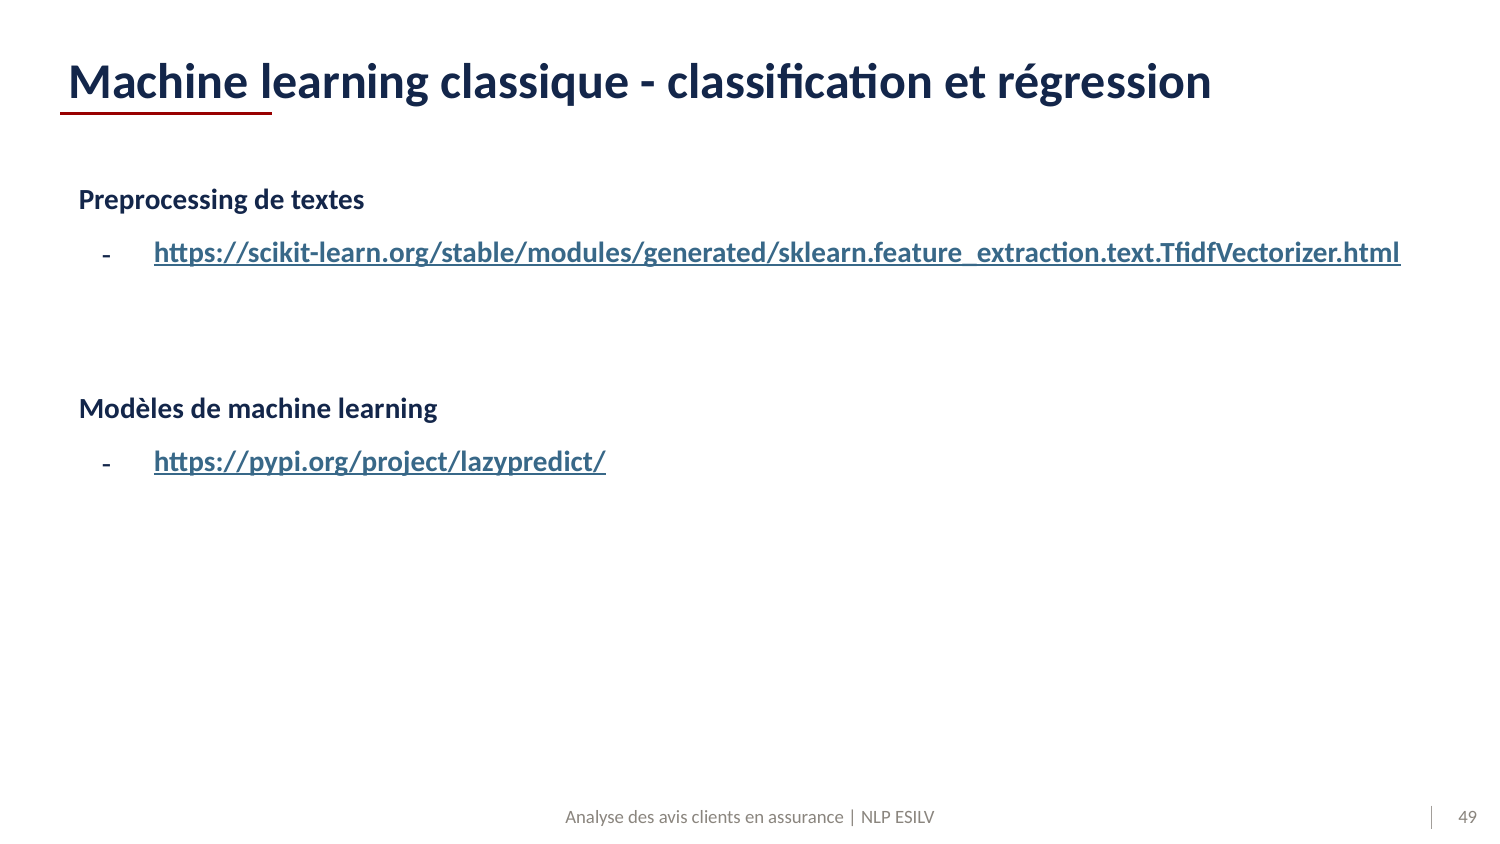

# Machine learning classique - classification et régression
Preprocessing de textes
https://scikit-learn.org/stable/modules/generated/sklearn.feature_extraction.text.TfidfVectorizer.html

Modèles de machine learning
https://pypi.org/project/lazypredict/